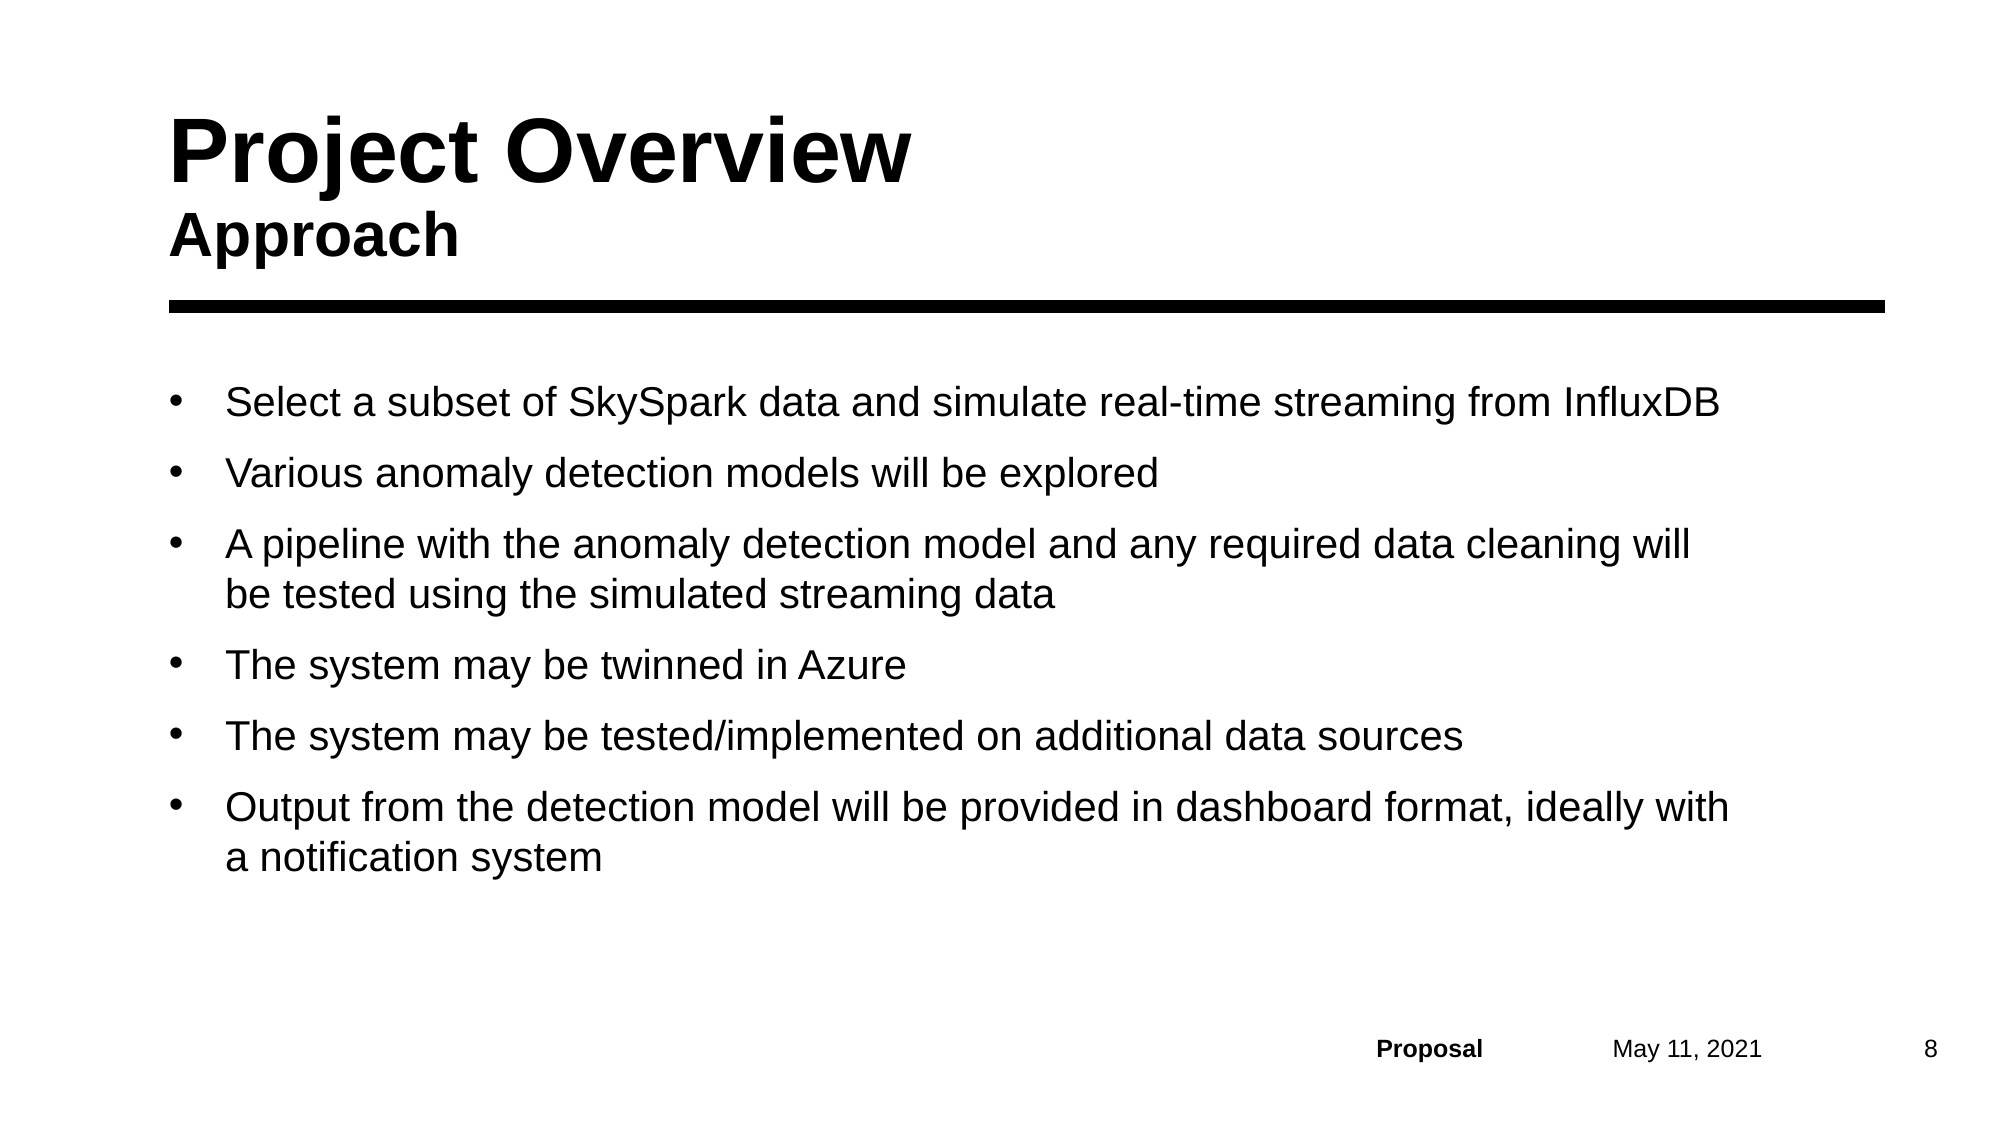

# Project Overview Approach
Select a subset of SkySpark data and simulate real-time streaming from InfluxDB
Various anomaly detection models will be explored
A pipeline with the anomaly detection model and any required data cleaning will be tested using the simulated streaming data
The system may be twinned in Azure
The system may be tested/implemented on additional data sources
Output from the detection model will be provided in dashboard format, ideally with a notification system

May 11, 2021
8
Proposal